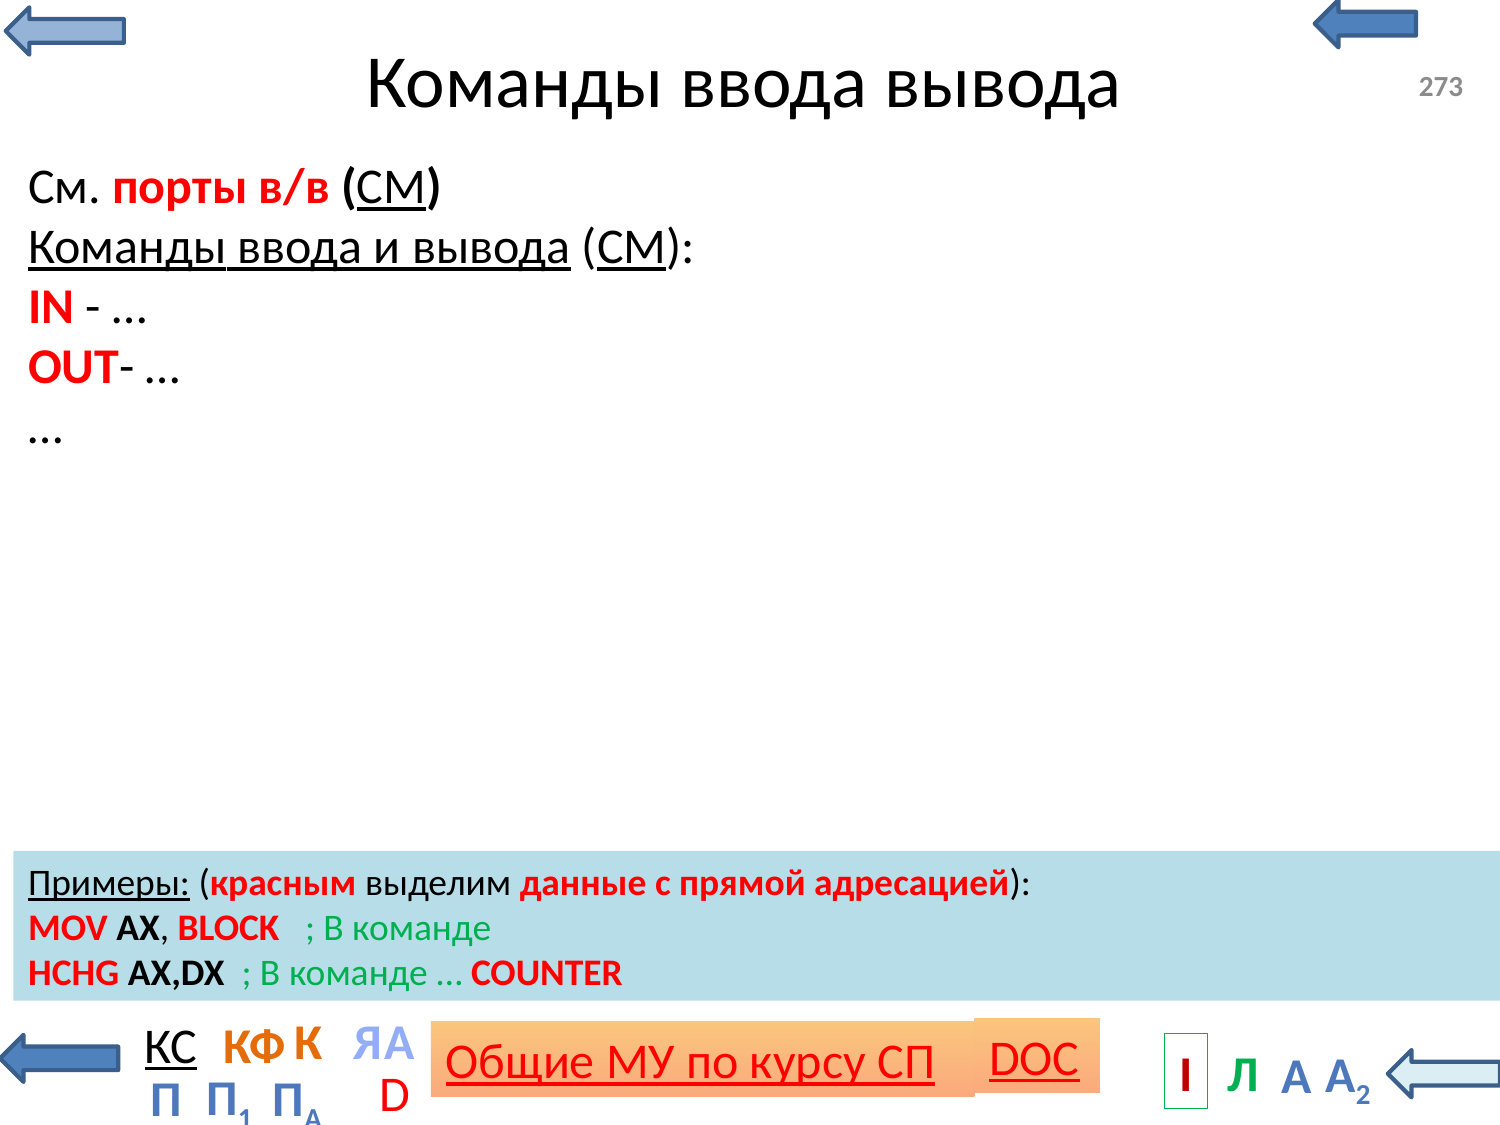

# Команды ввода вывода
273
См. порты в/в (СМ)
Команды ввода и вывода (СМ):
IN - …
OUT- …
…

Примеры: (красным выделим данные с прямой адресацией):
MOV AX, BLOCK   ; В команде
HCHG AX,DX  ; В команде … COUNTER